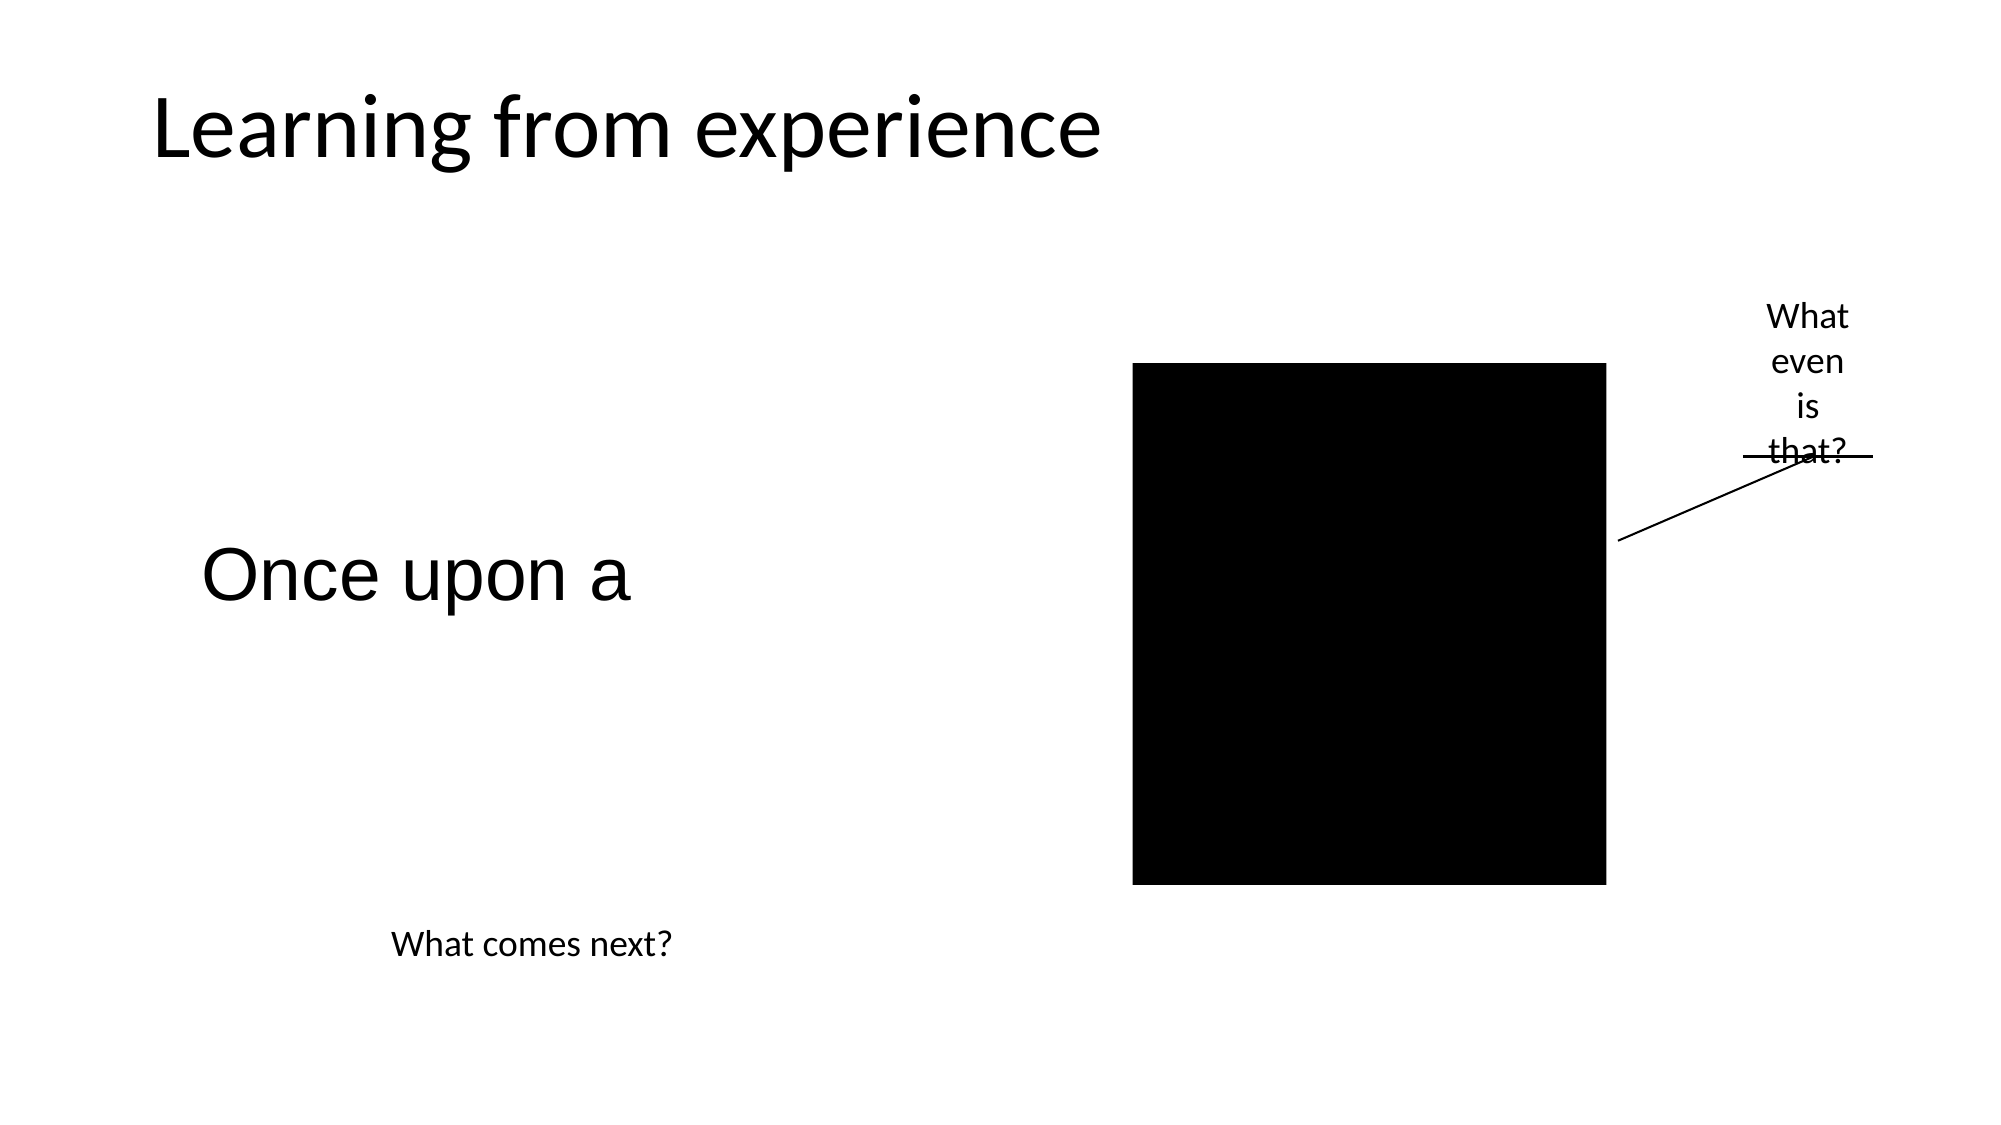

# Learning from experience
What even is that?

Once upon a
What comes next?